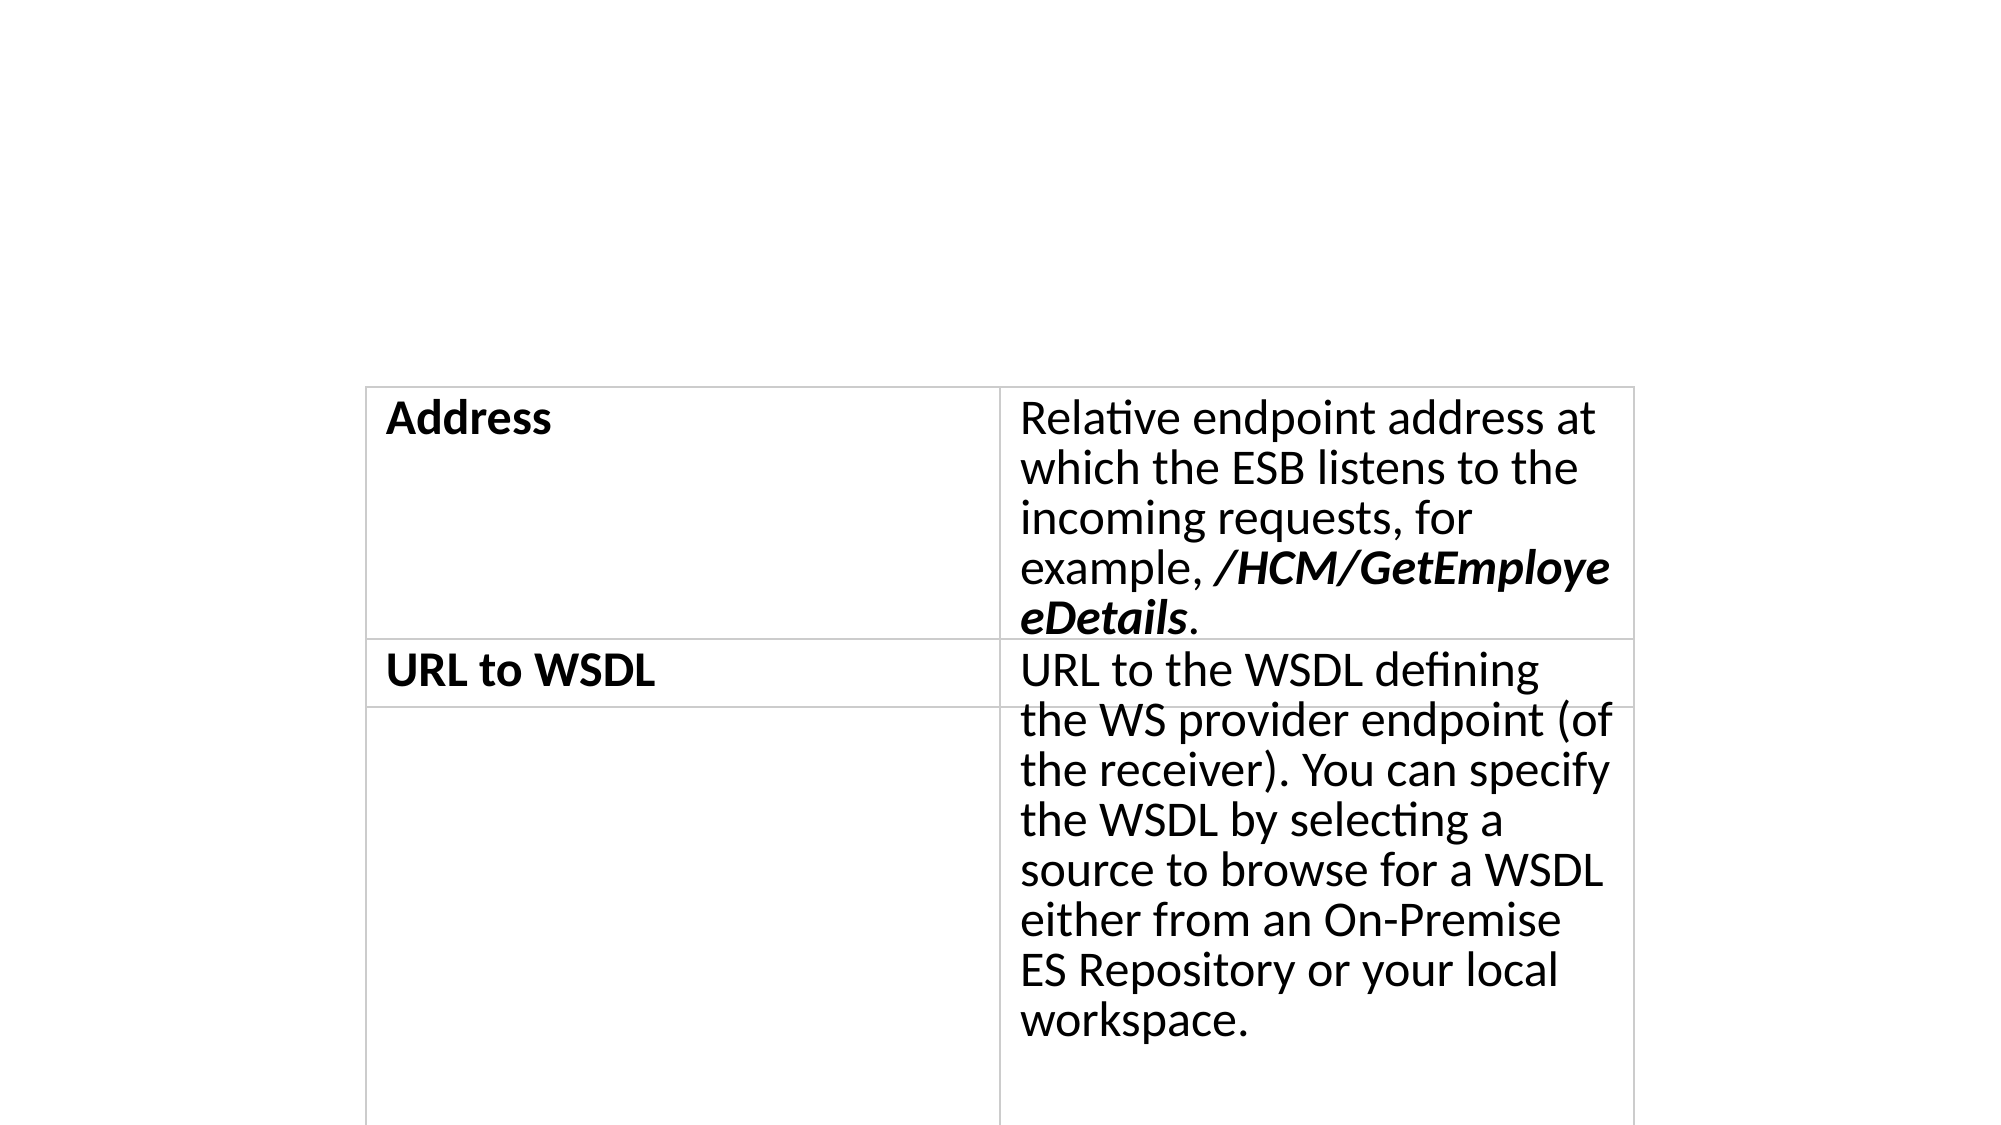

#
| Address | Relative endpoint address at which the ESB listens to the incoming requests, for example, /HCM/GetEmployeeDetails. |
| --- | --- |
| URL to WSDL | URL to the WSDL defining the WS provider endpoint (of the receiver). You can specify the WSDL by selecting a source to browse for a WSDL either from an On-Premise ES Repository or your local workspace. |
| --- | --- |